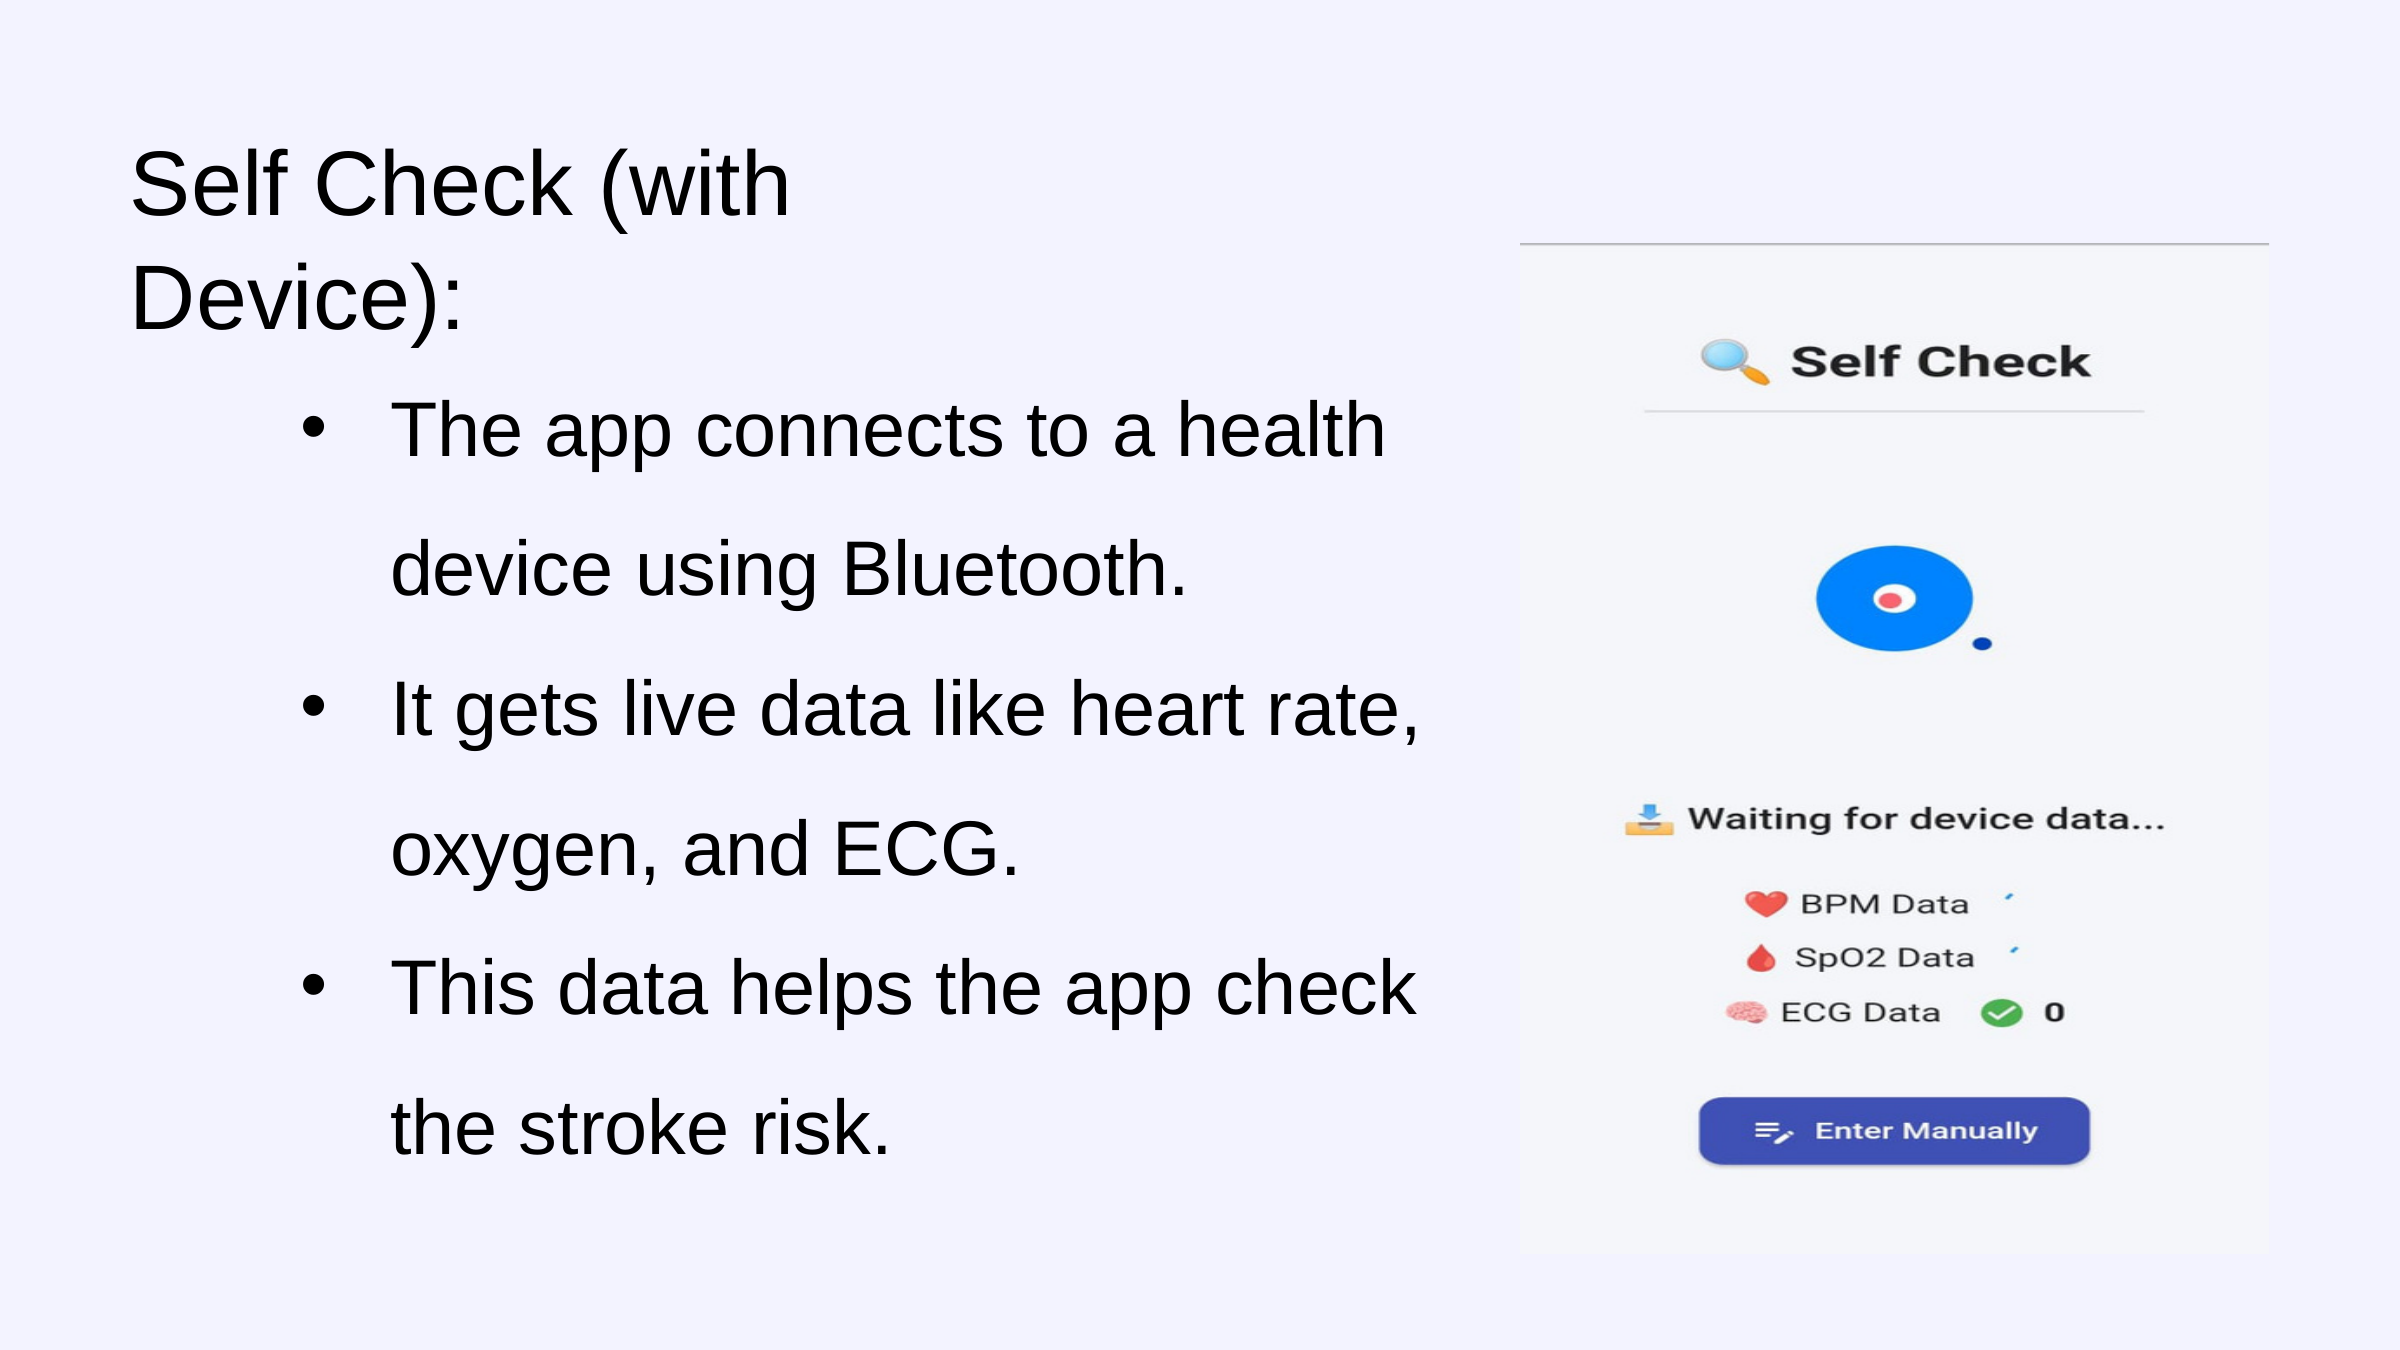

Self Check (with Device):

The app connects to a health device using Bluetooth.
It gets live data like heart rate, oxygen, and ECG.
This data helps the app check the stroke risk.